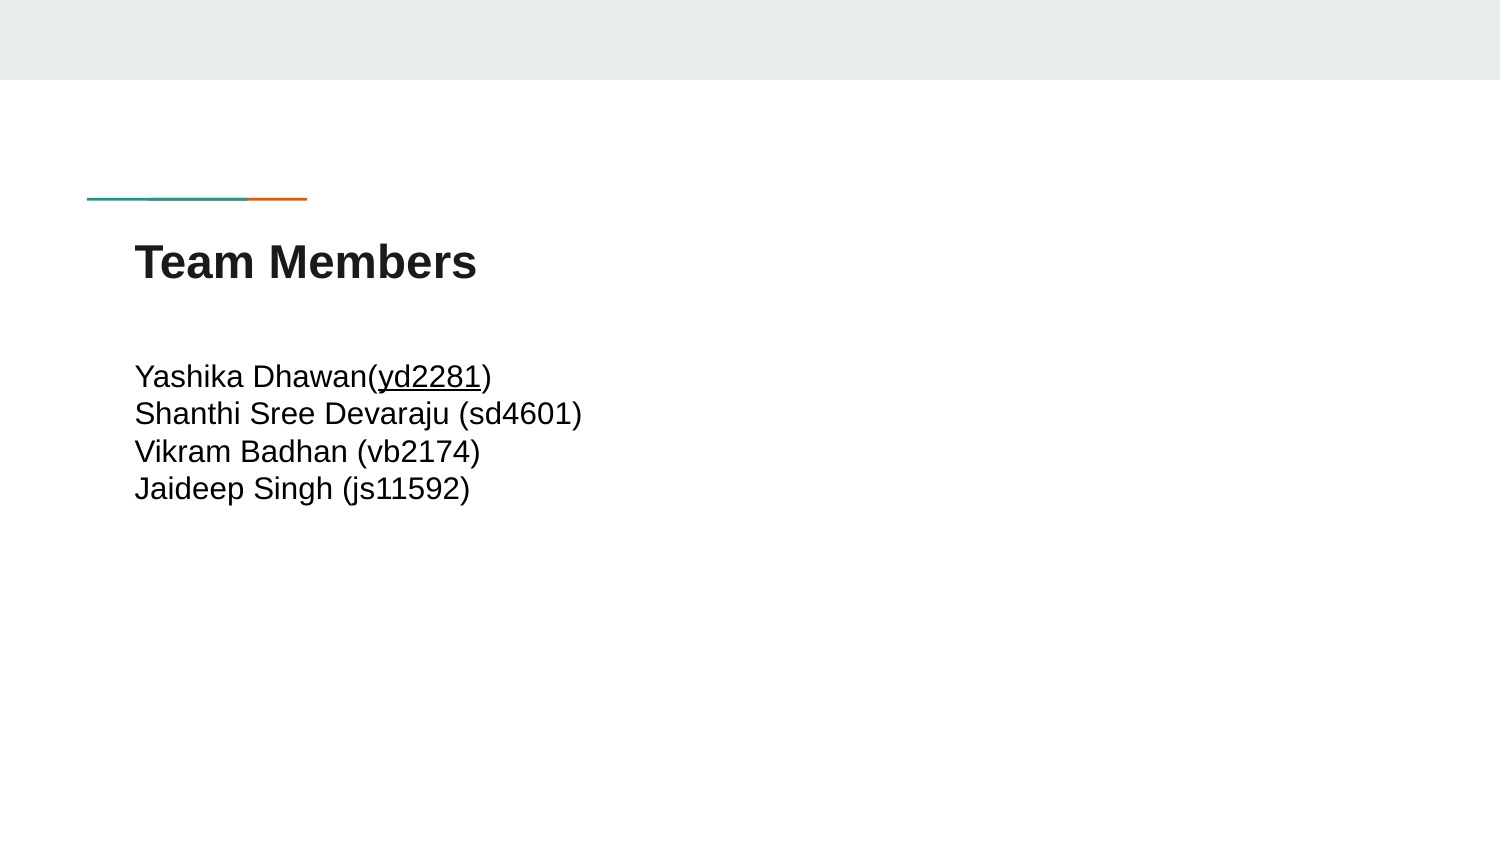

# Team Members
Yashika Dhawan(yd2281)
Shanthi Sree Devaraju (sd4601)
Vikram Badhan (vb2174)
Jaideep Singh (js11592)